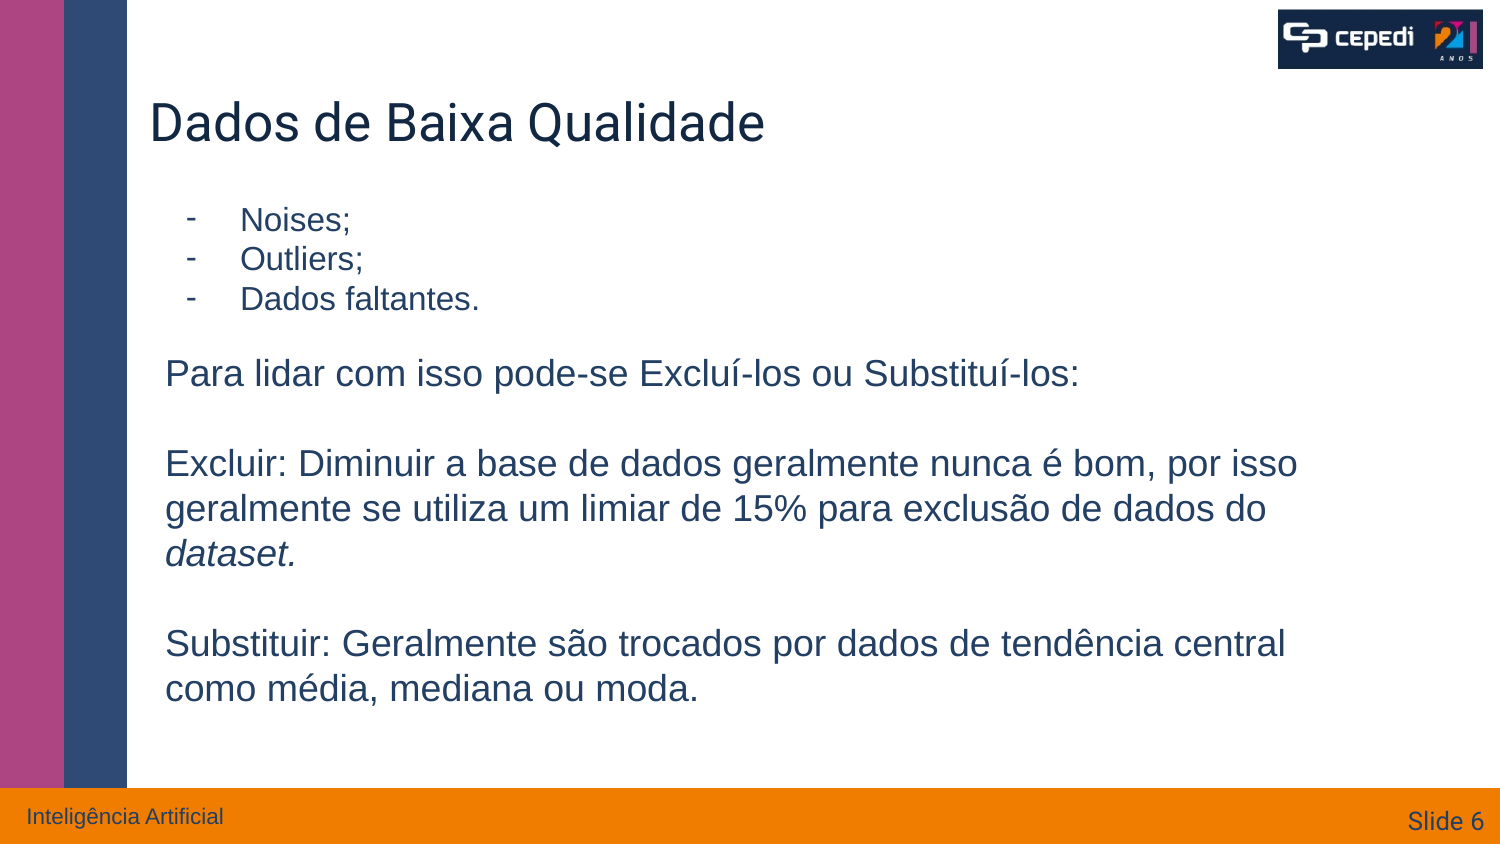

# Dados de Baixa Qualidade
Noises;
Outliers;
Dados faltantes.
Para lidar com isso pode-se Excluí-los ou Substituí-los:

Excluir: Diminuir a base de dados geralmente nunca é bom, por isso geralmente se utiliza um limiar de 15% para exclusão de dados do dataset.

Substituir: Geralmente são trocados por dados de tendência central como média, mediana ou moda.
Inteligência Artificial
Slide 6